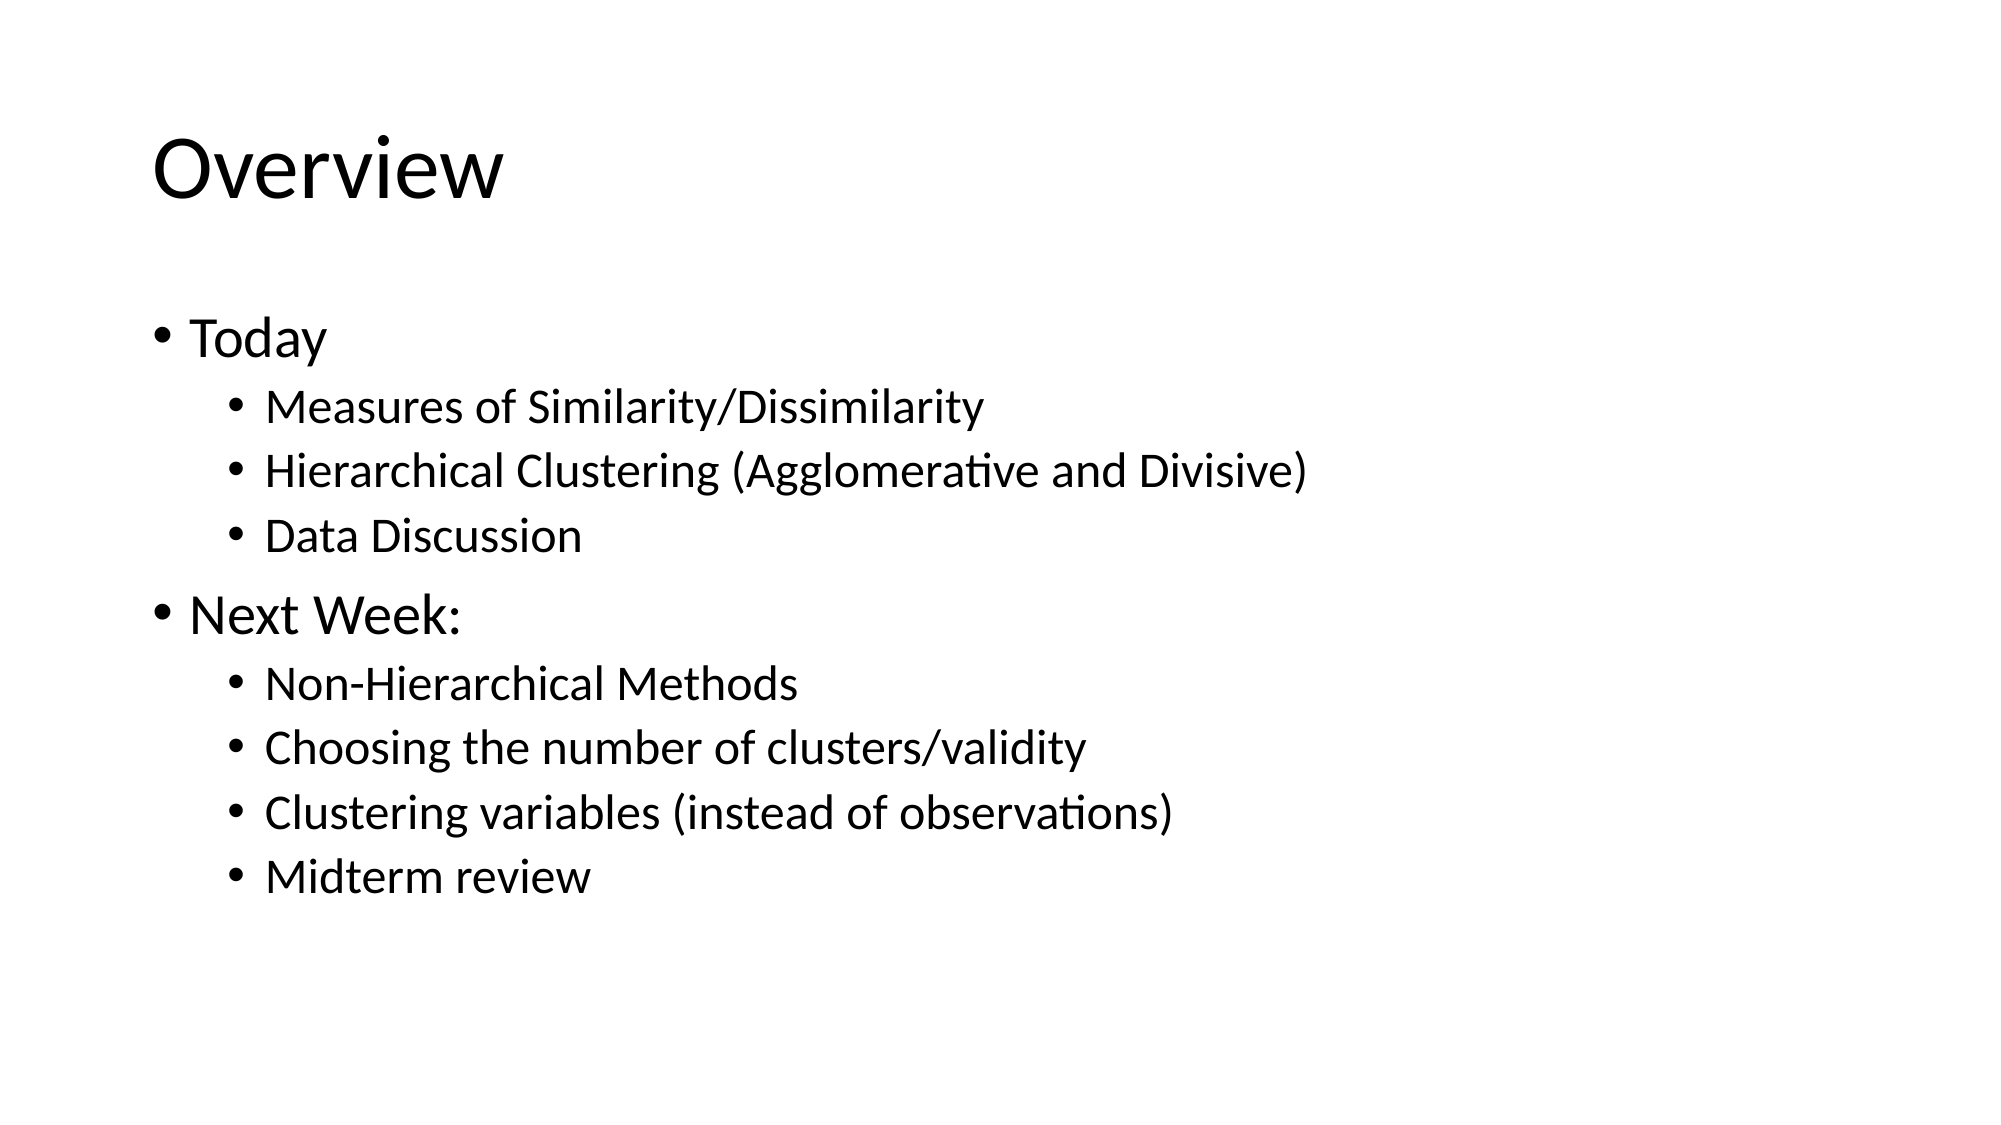

# Overview
Today
Measures of Similarity/Dissimilarity
Hierarchical Clustering (Agglomerative and Divisive)
Data Discussion
Next Week:
Non-Hierarchical Methods
Choosing the number of clusters/validity
Clustering variables (instead of observations)
Midterm review